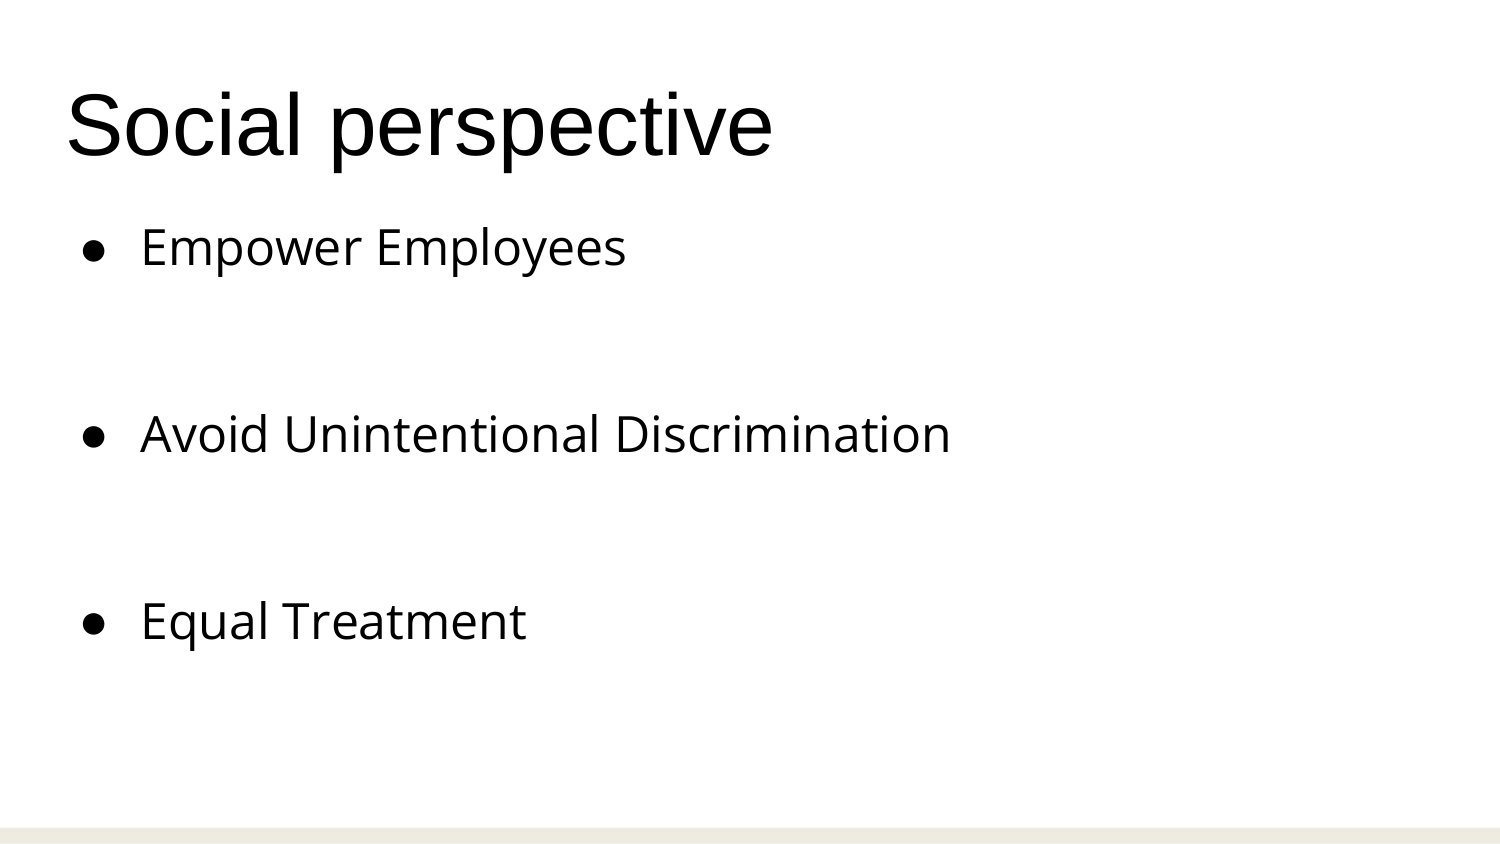

Social perspective
Empower Employees

Avoid Unintentional Discrimination

Equal Treatment